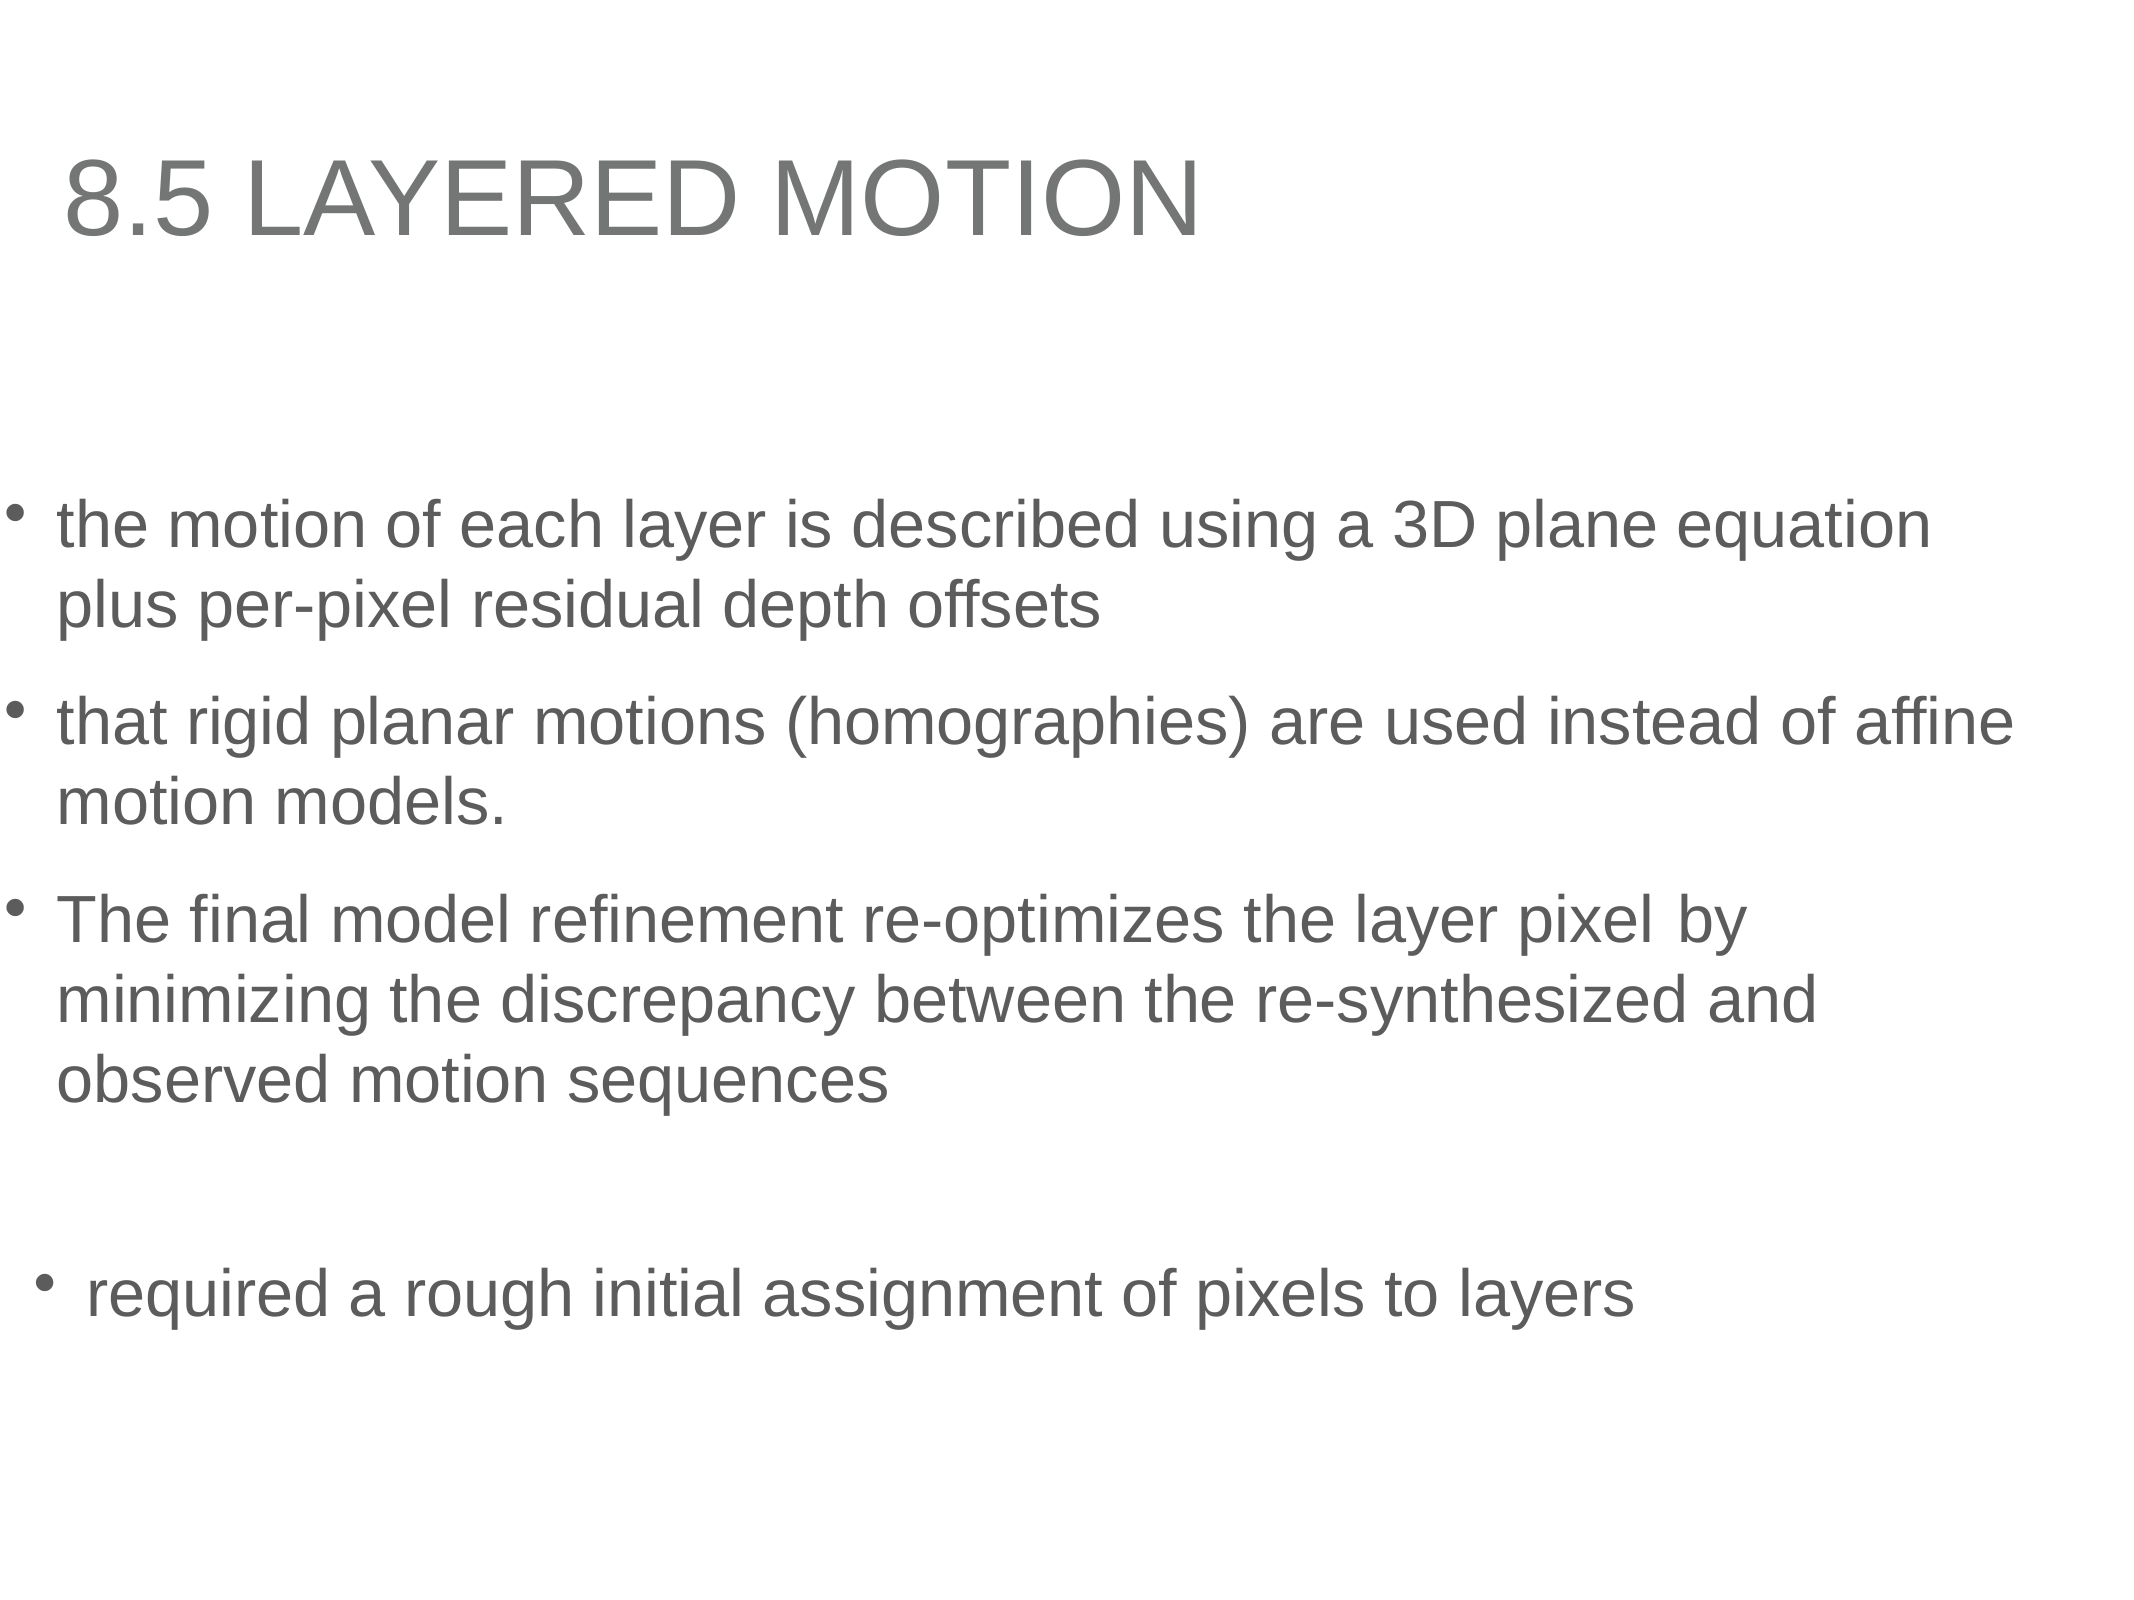

8.5 Layered Motion

the motion of each layer is described using a 3D plane equation plus per-pixel residual depth offsets
that rigid planar motions (homographies) are used instead of affine motion models.
The final model refinement re-optimizes the layer pixel  by minimizing the discrepancy between the re-synthesized and observed motion sequences
required a rough initial assignment of pixels to layers